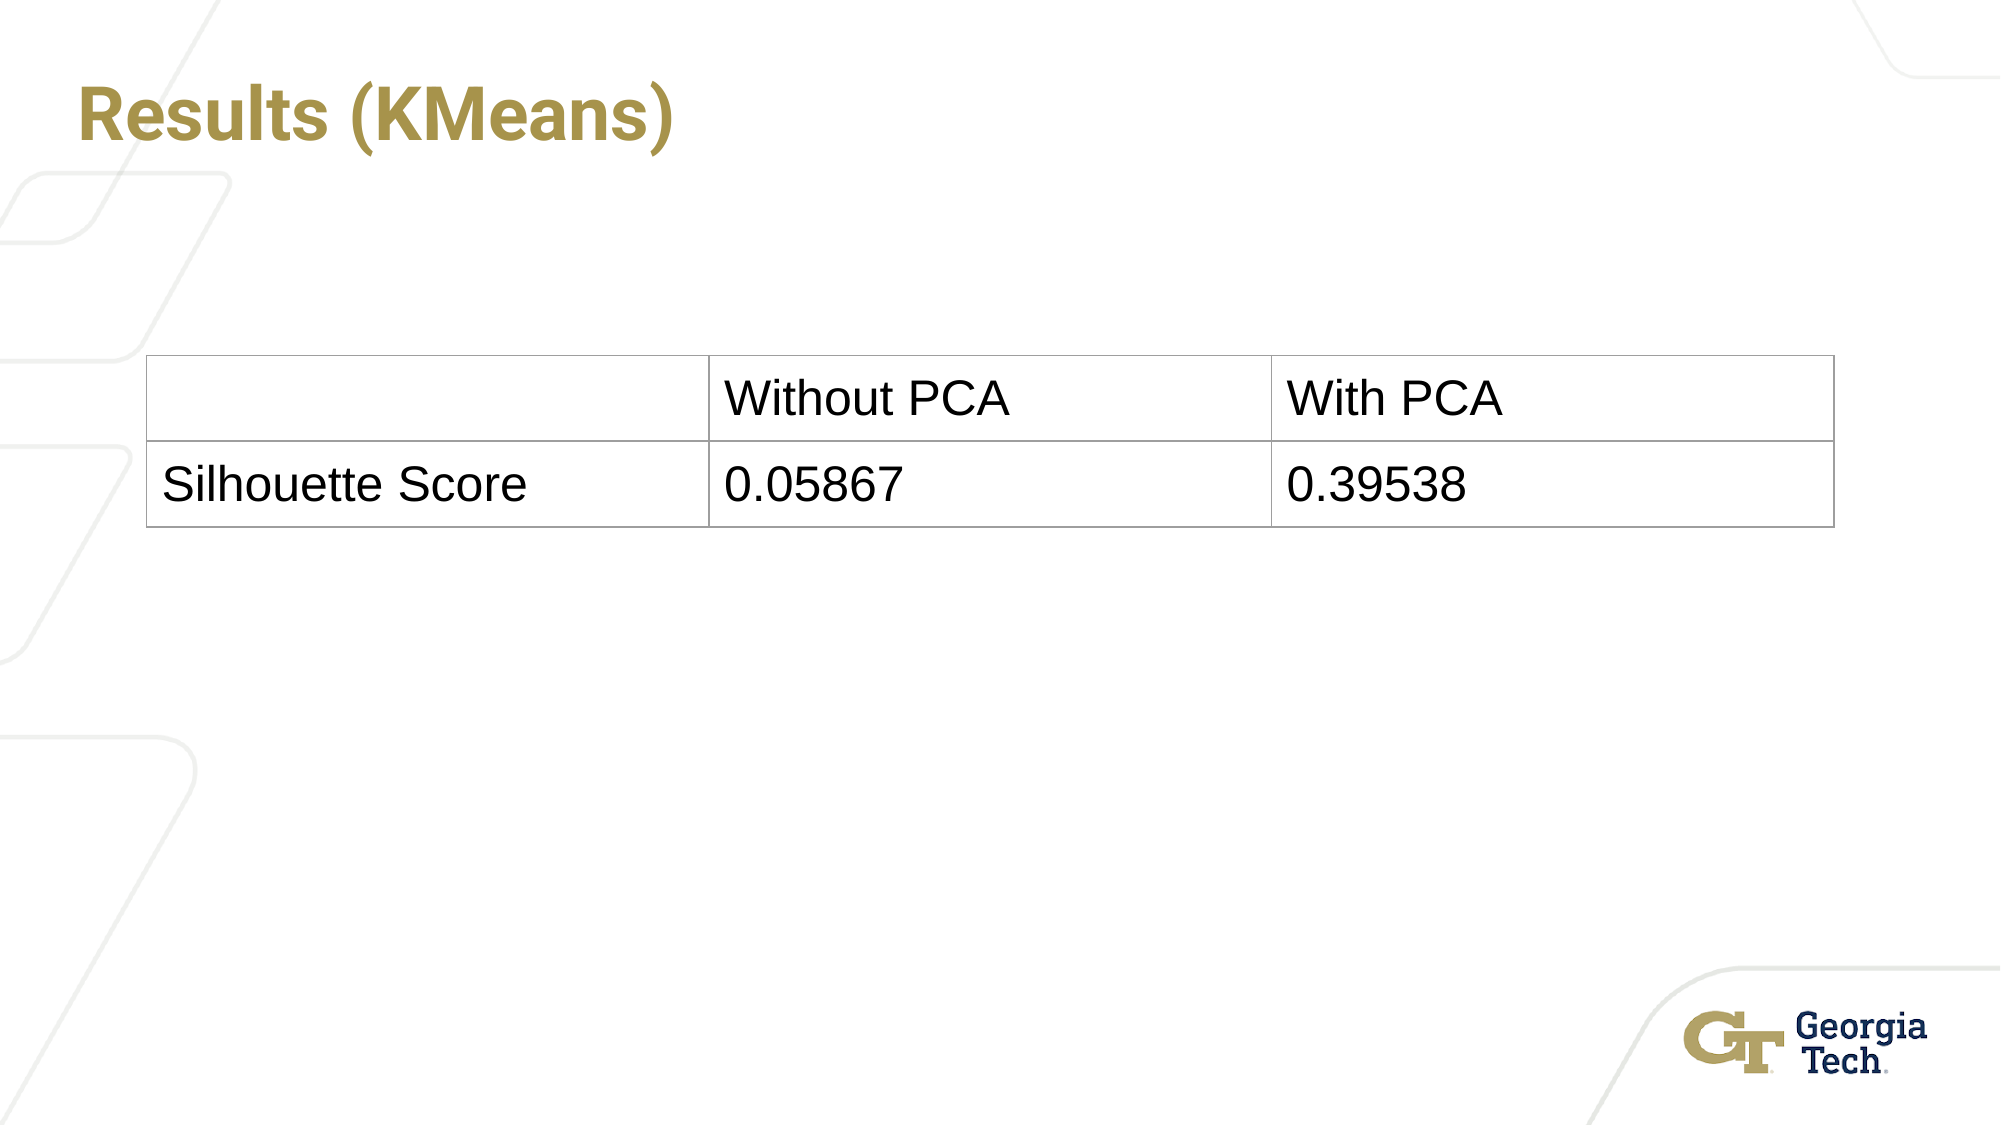

# Results (KMeans)

|  | Without PCA | With PCA |
| --- | --- | --- |
| Silhouette Score | 0.05867 | 0.39538 |